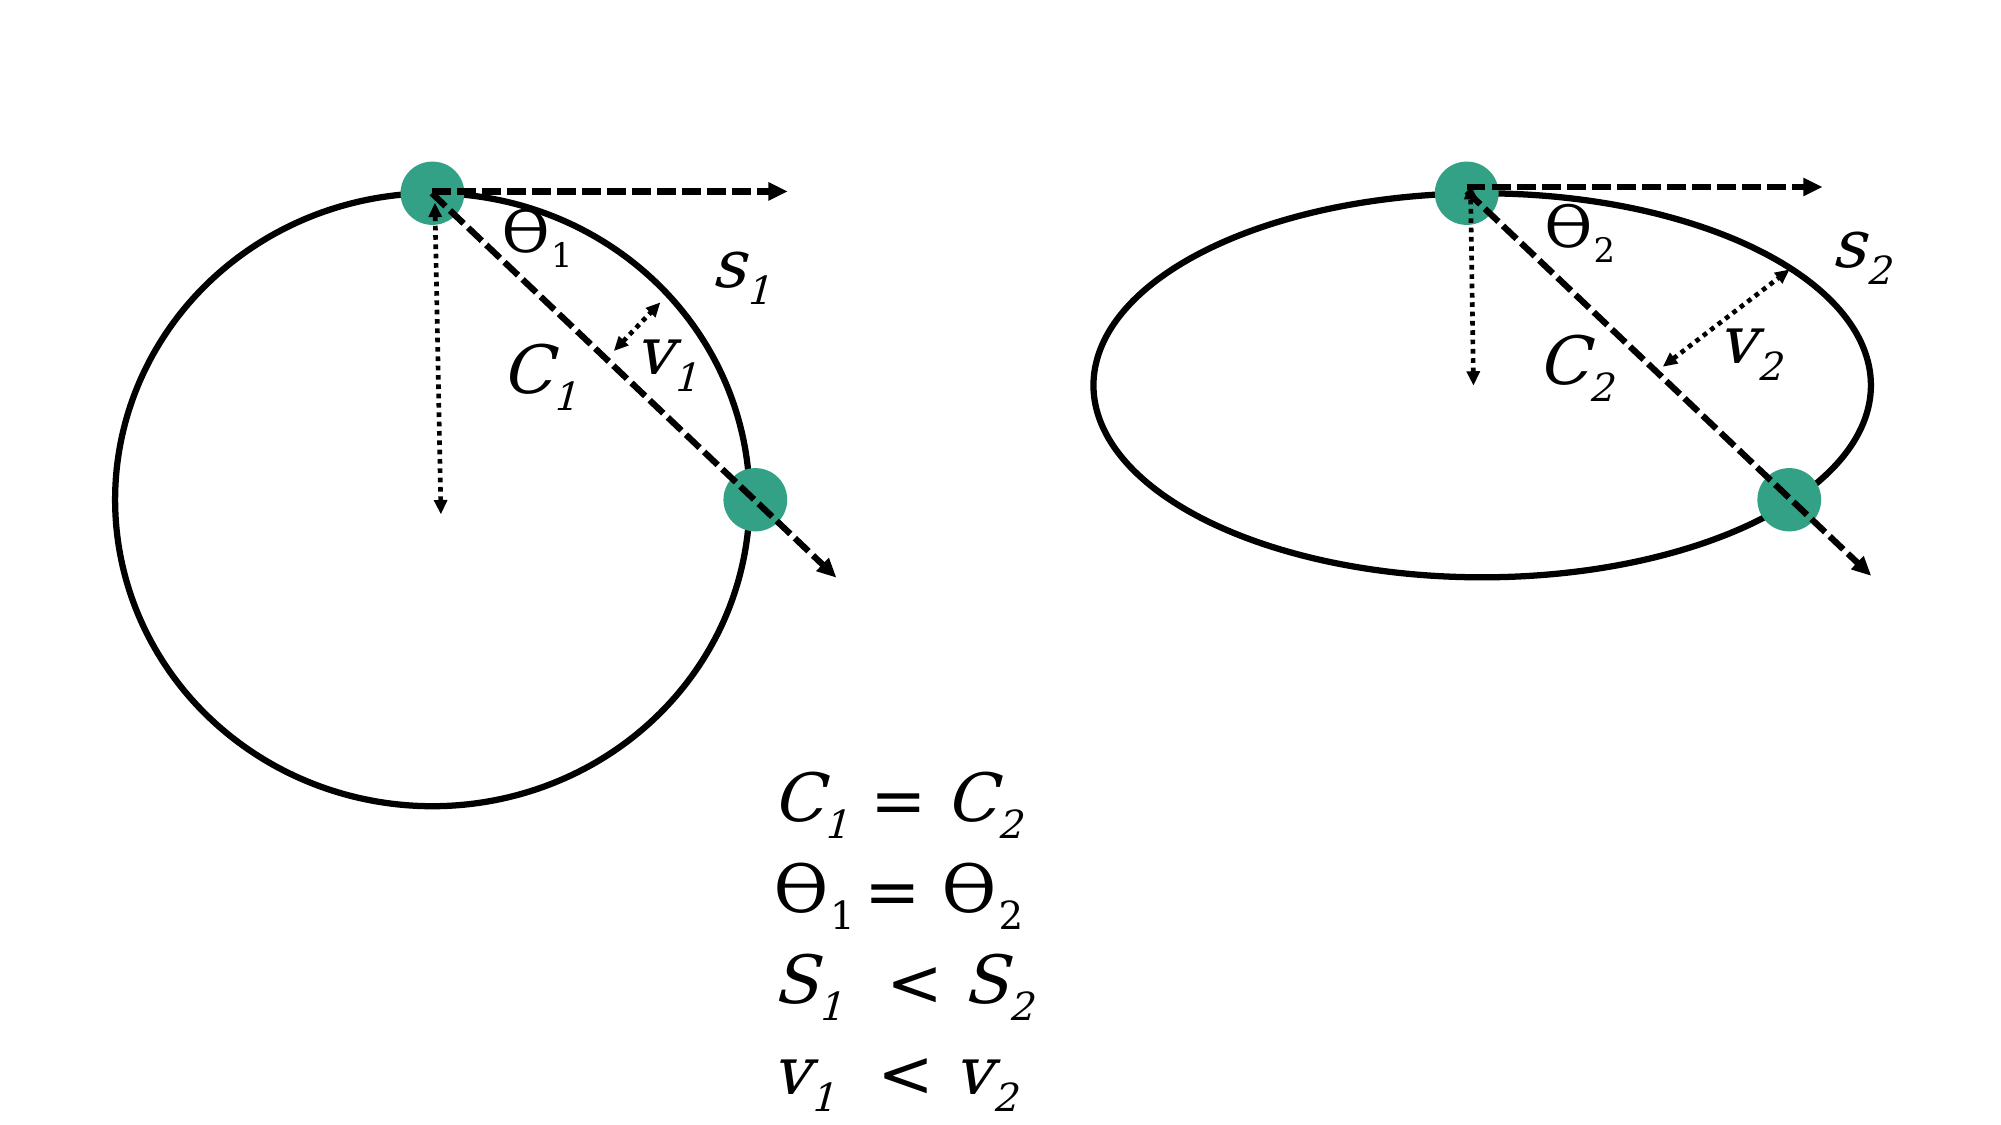

ϴ2
ϴ1
s2
s1
v2
v1
C2
C1

 C1  = C2
 ϴ1 = ϴ2
 S1   < S2
 v1   < v2